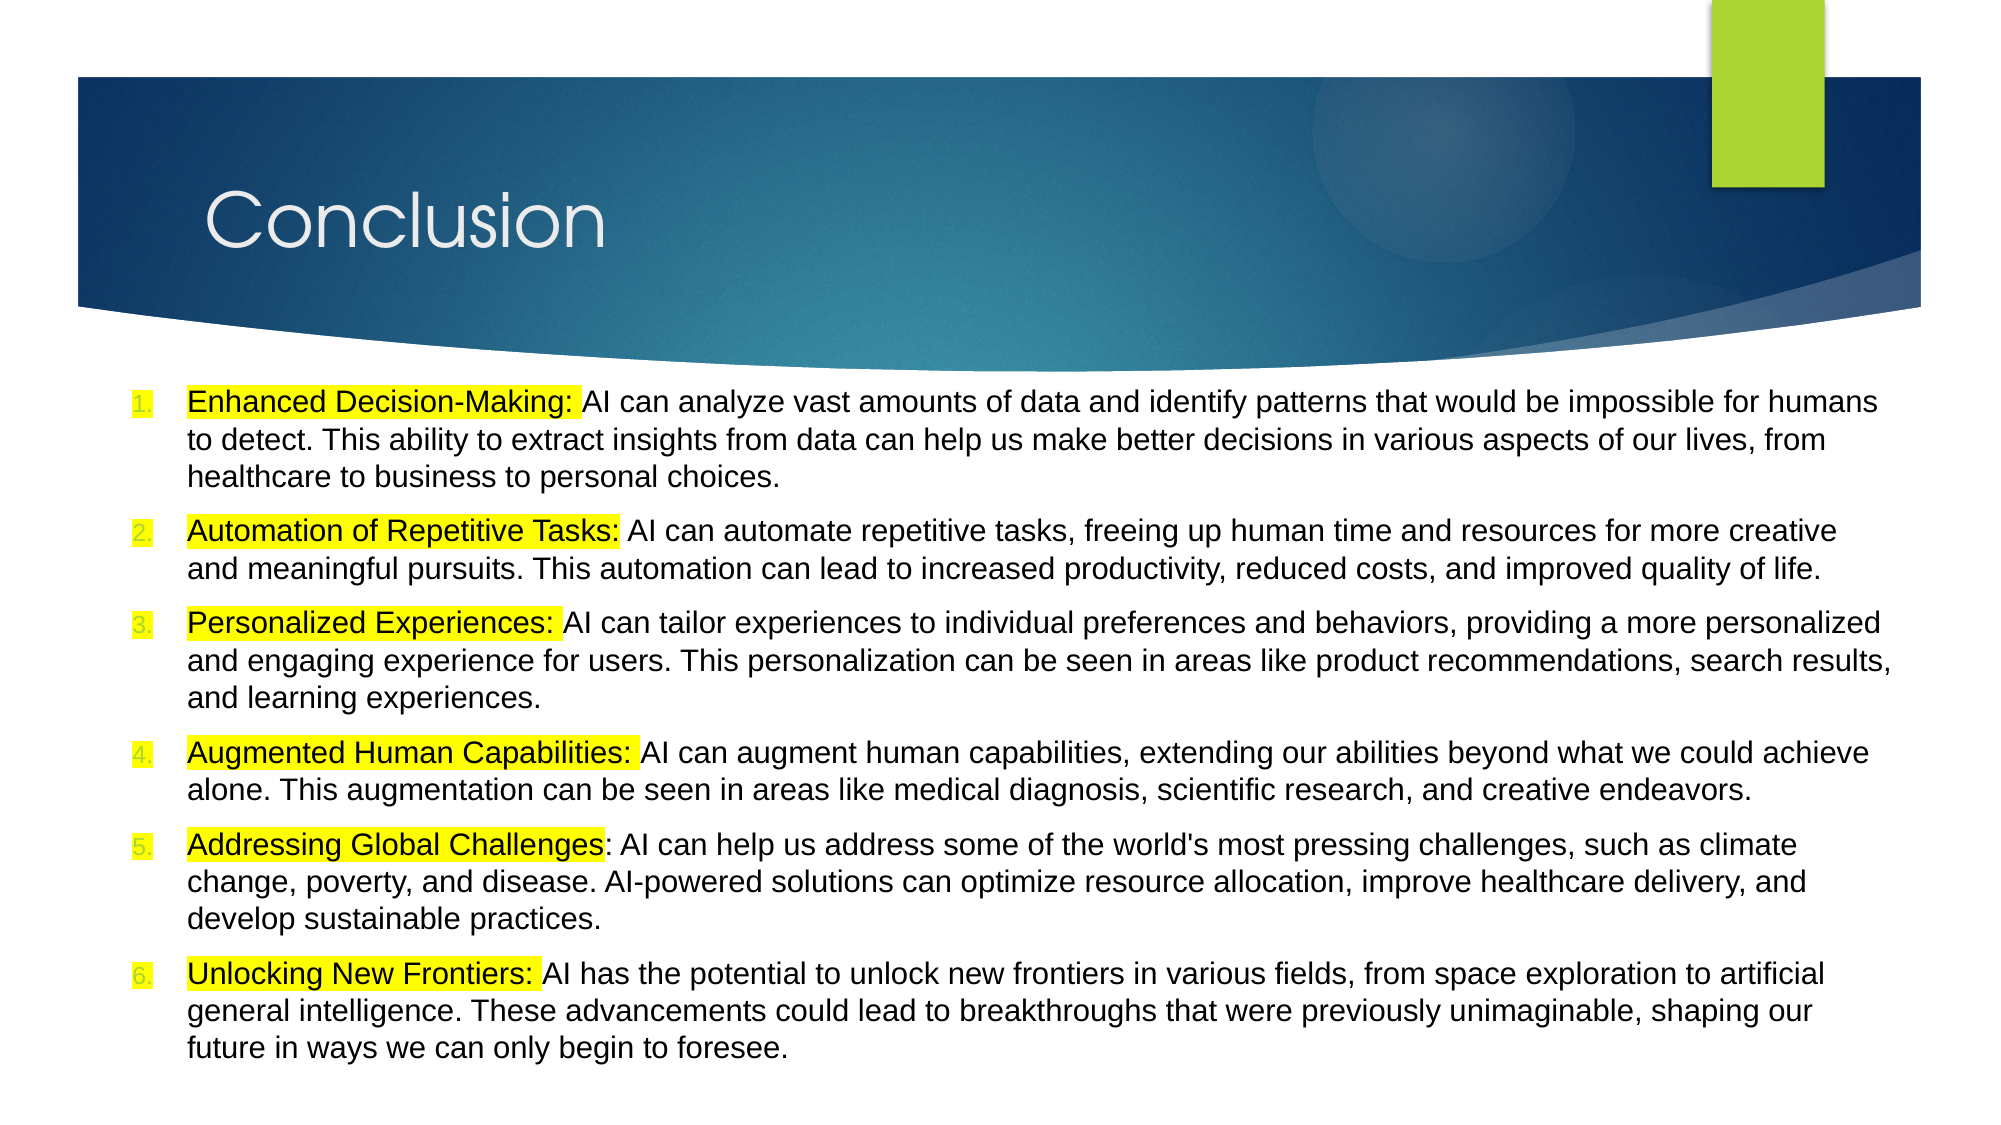

# Conclusion
Enhanced Decision-Making: AI can analyze vast amounts of data and identify patterns that would be impossible for humans to detect. This ability to extract insights from data can help us make better decisions in various aspects of our lives, from healthcare to business to personal choices.
Automation of Repetitive Tasks: AI can automate repetitive tasks, freeing up human time and resources for more creative and meaningful pursuits. This automation can lead to increased productivity, reduced costs, and improved quality of life.
Personalized Experiences: AI can tailor experiences to individual preferences and behaviors, providing a more personalized and engaging experience for users. This personalization can be seen in areas like product recommendations, search results, and learning experiences.
Augmented Human Capabilities: AI can augment human capabilities, extending our abilities beyond what we could achieve alone. This augmentation can be seen in areas like medical diagnosis, scientific research, and creative endeavors.
Addressing Global Challenges: AI can help us address some of the world's most pressing challenges, such as climate change, poverty, and disease. AI-powered solutions can optimize resource allocation, improve healthcare delivery, and develop sustainable practices.
Unlocking New Frontiers: AI has the potential to unlock new frontiers in various fields, from space exploration to artificial general intelligence. These advancements could lead to breakthroughs that were previously unimaginable, shaping our future in ways we can only begin to foresee.